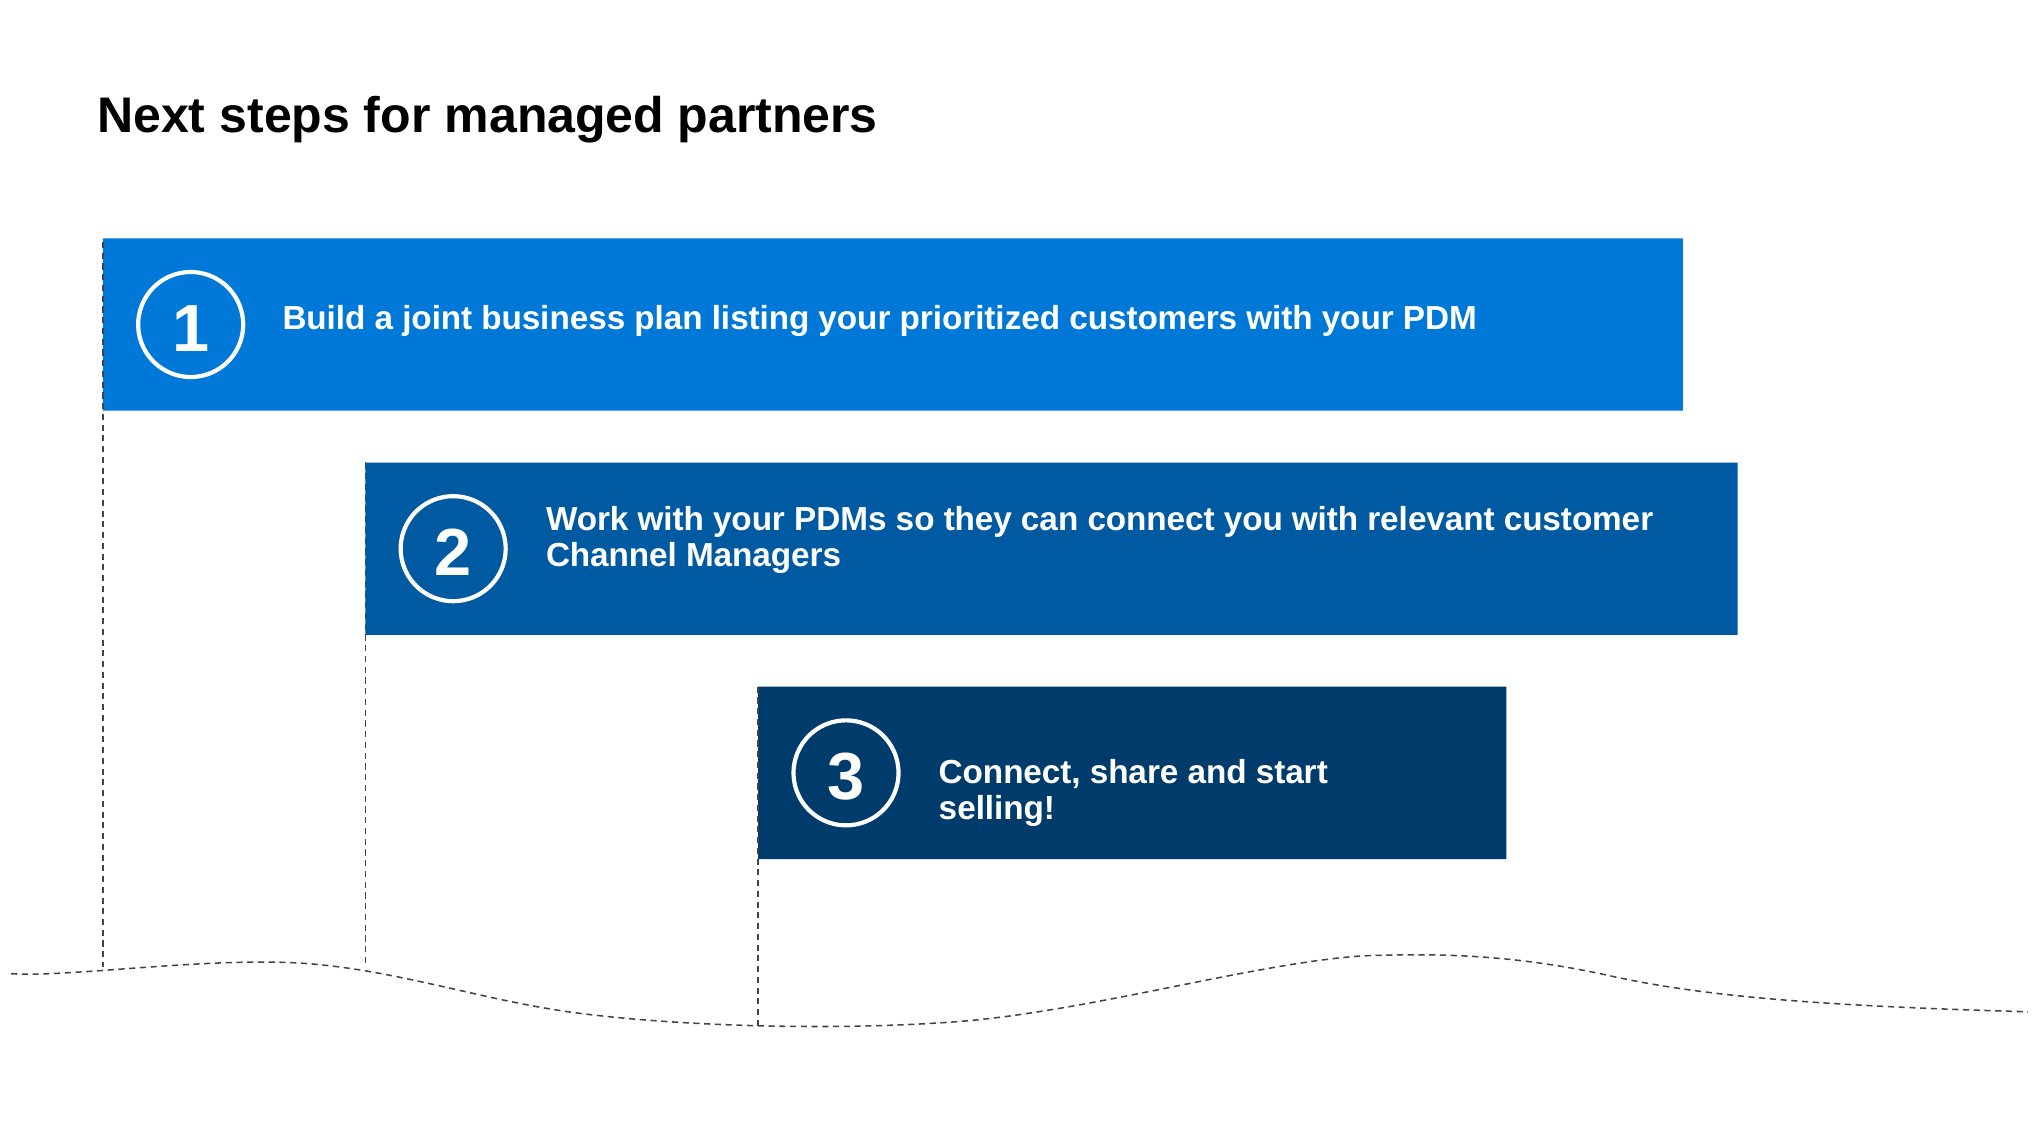

# Next steps for managed partners

1
Build a joint business plan listing your prioritized customers with your PDM

Work with your PDMs so they can connect you with relevant customer Channel Managers
2

3
Connect, share and start selling!